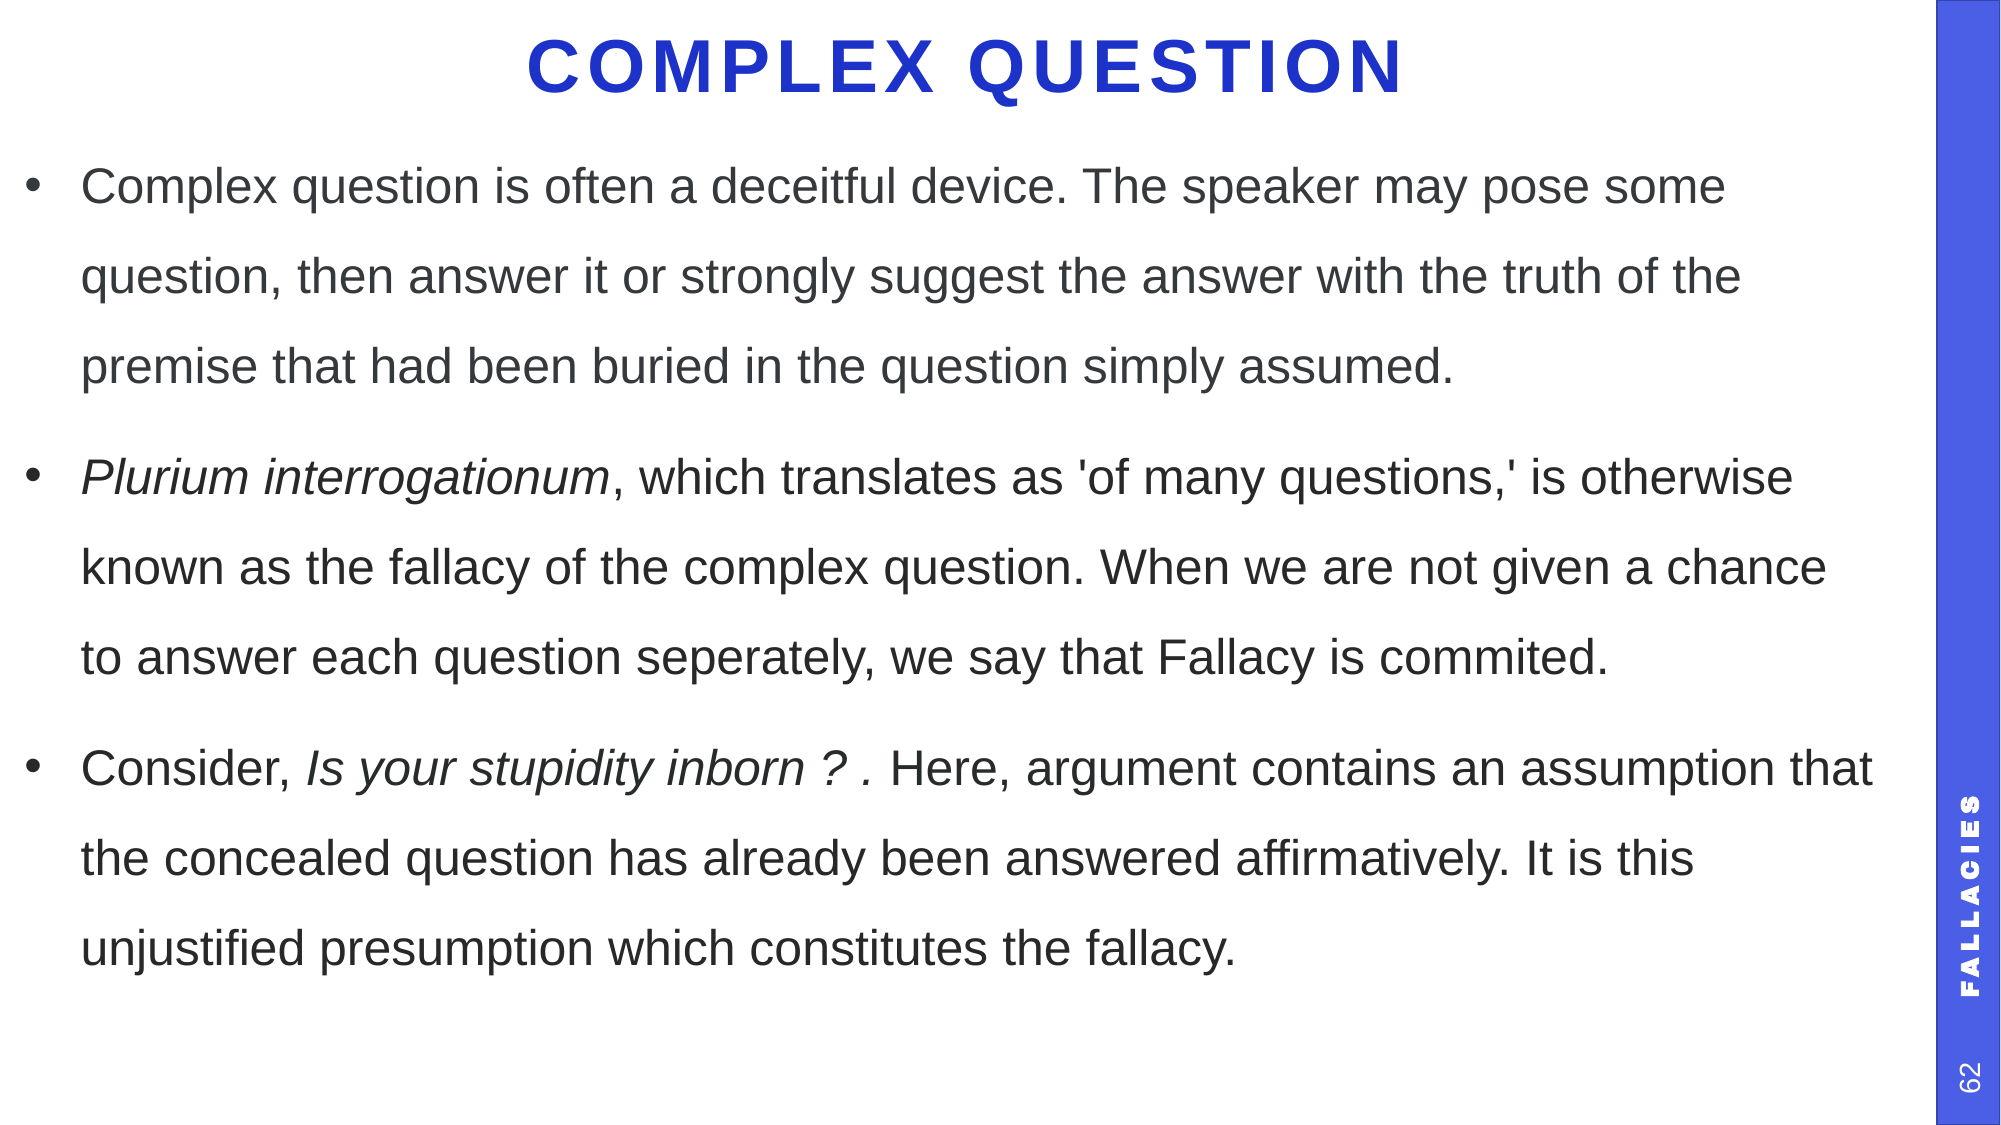

# Complex Question
Complex question is often a deceitful device. The speaker may pose some question, then answer it or strongly suggest the answer with the truth of the premise that had been buried in the question simply assumed.
Plurium interrogationum, which translates as 'of many questions,' is otherwise known as the fallacy of the complex question. When we are not given a chance to answer each question seperately, we say that Fallacy is commited.
Consider, Is your stupidity inborn ? . Here, argument contains an assumption that the concealed question has already been answered affirmatively. It is this unjustified presumption which constitutes the fallacy.
Fallacies
62